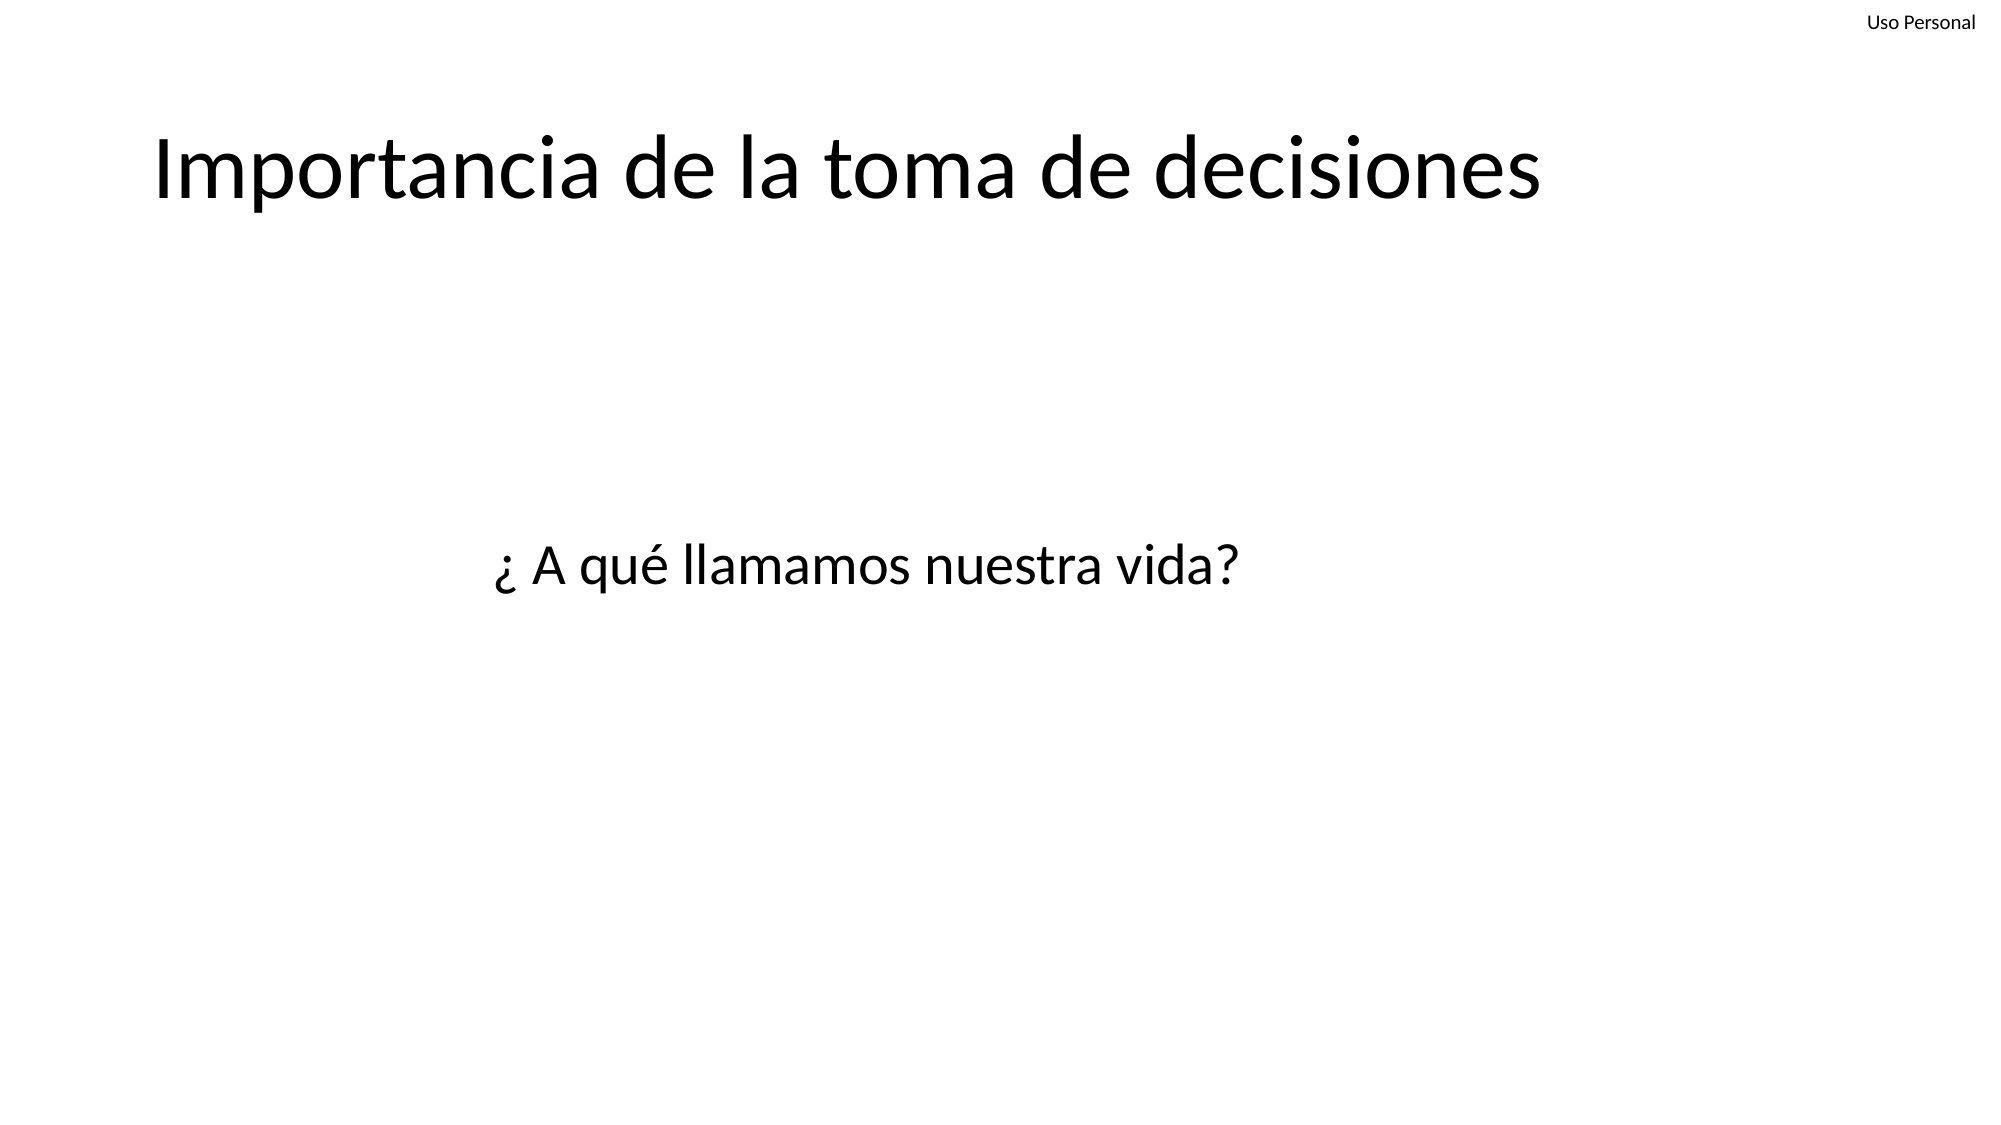

# Importancia de la toma de decisiones
¿ A qué llamamos nuestra vida?